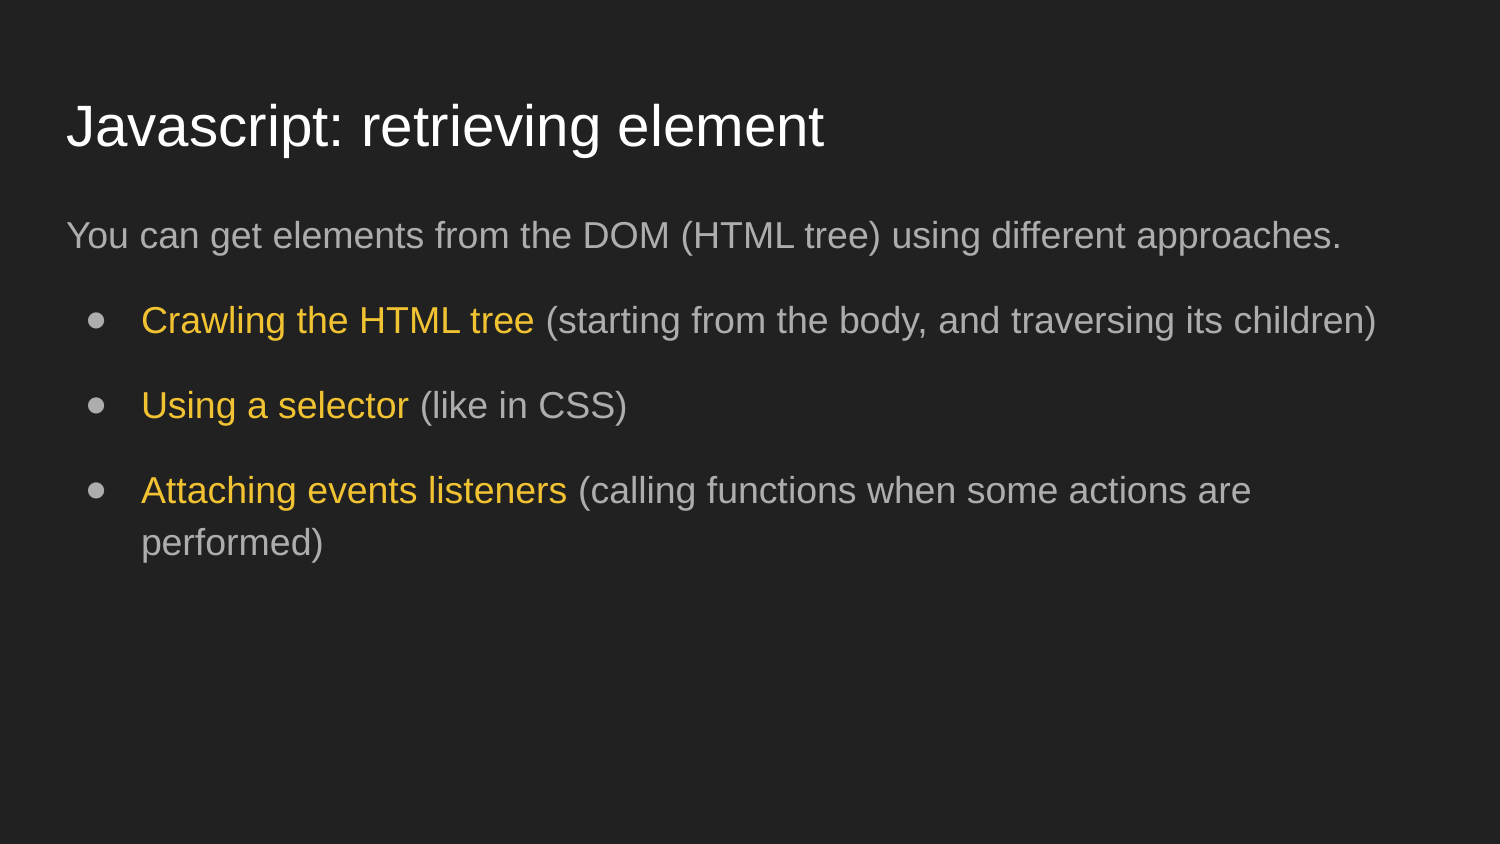

# Javascript: retrieving element
You can get elements from the DOM (HTML tree) using different approaches.
Crawling the HTML tree (starting from the body, and traversing its children)
Using a selector (like in CSS)
Attaching events listeners (calling functions when some actions are performed)